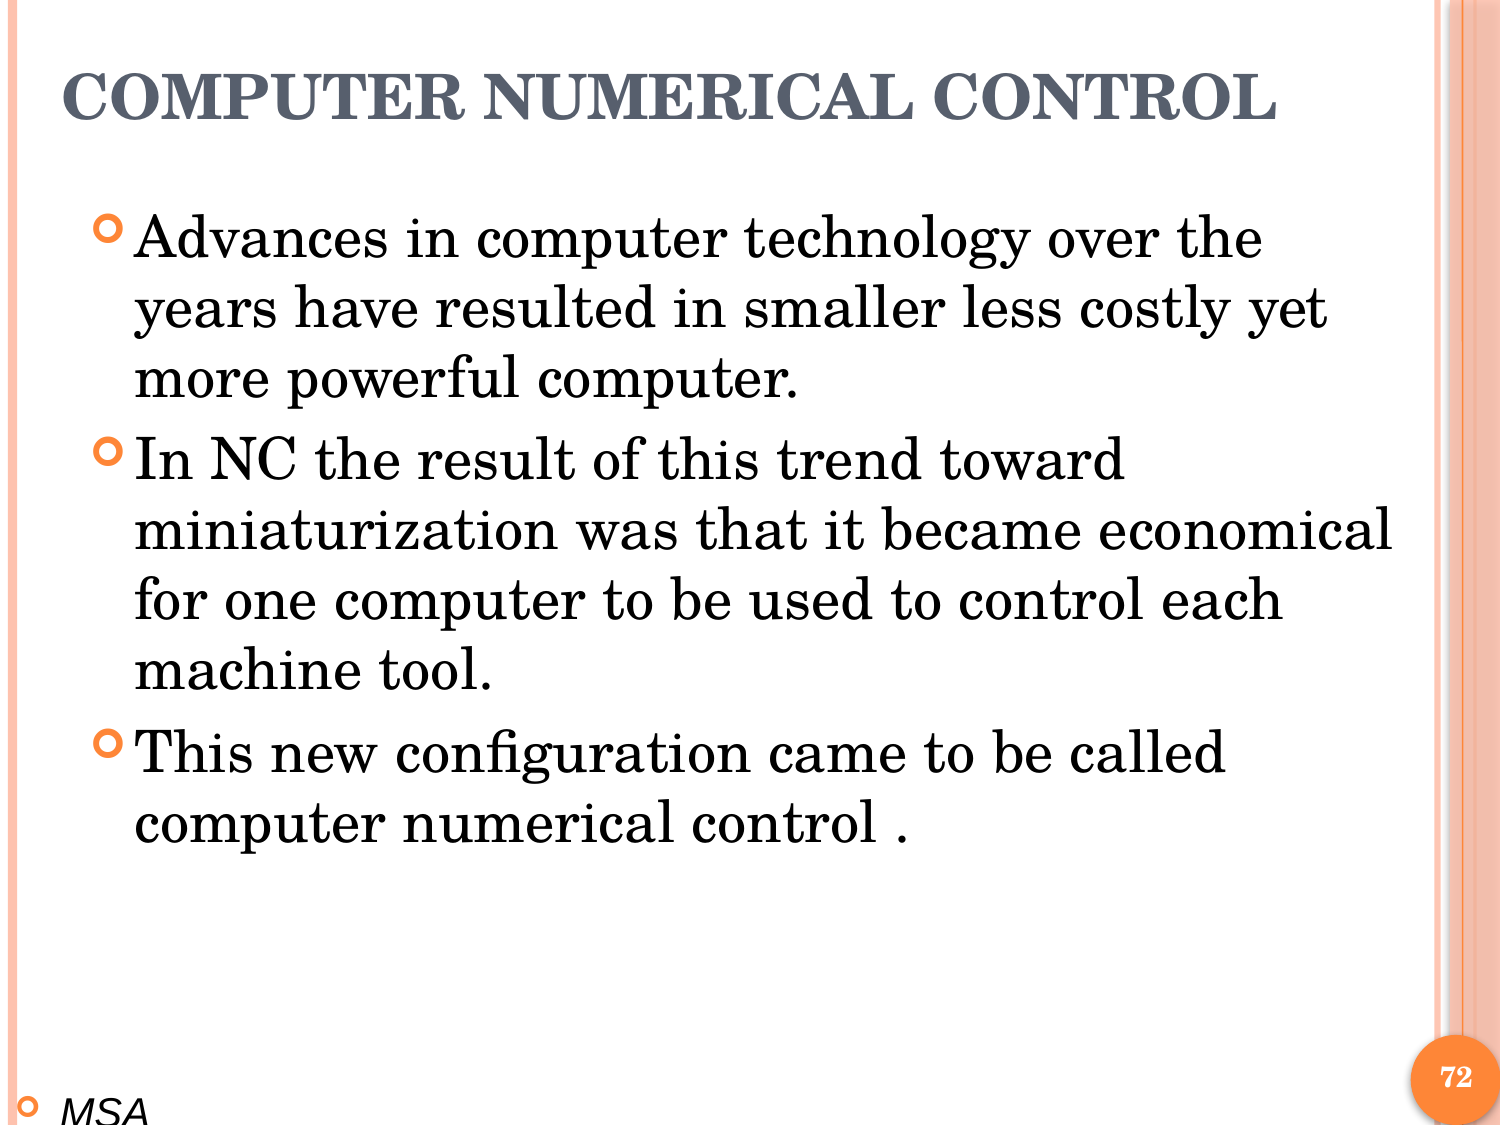

# Computer Numerical Control

Advances in computer technology over the years have resulted in smaller less costly yet more powerful computer.
In NC the result of this trend toward miniaturization was that it became economical for one computer to be used to control each machine tool.
This new configuration came to be called computer numerical control .
72